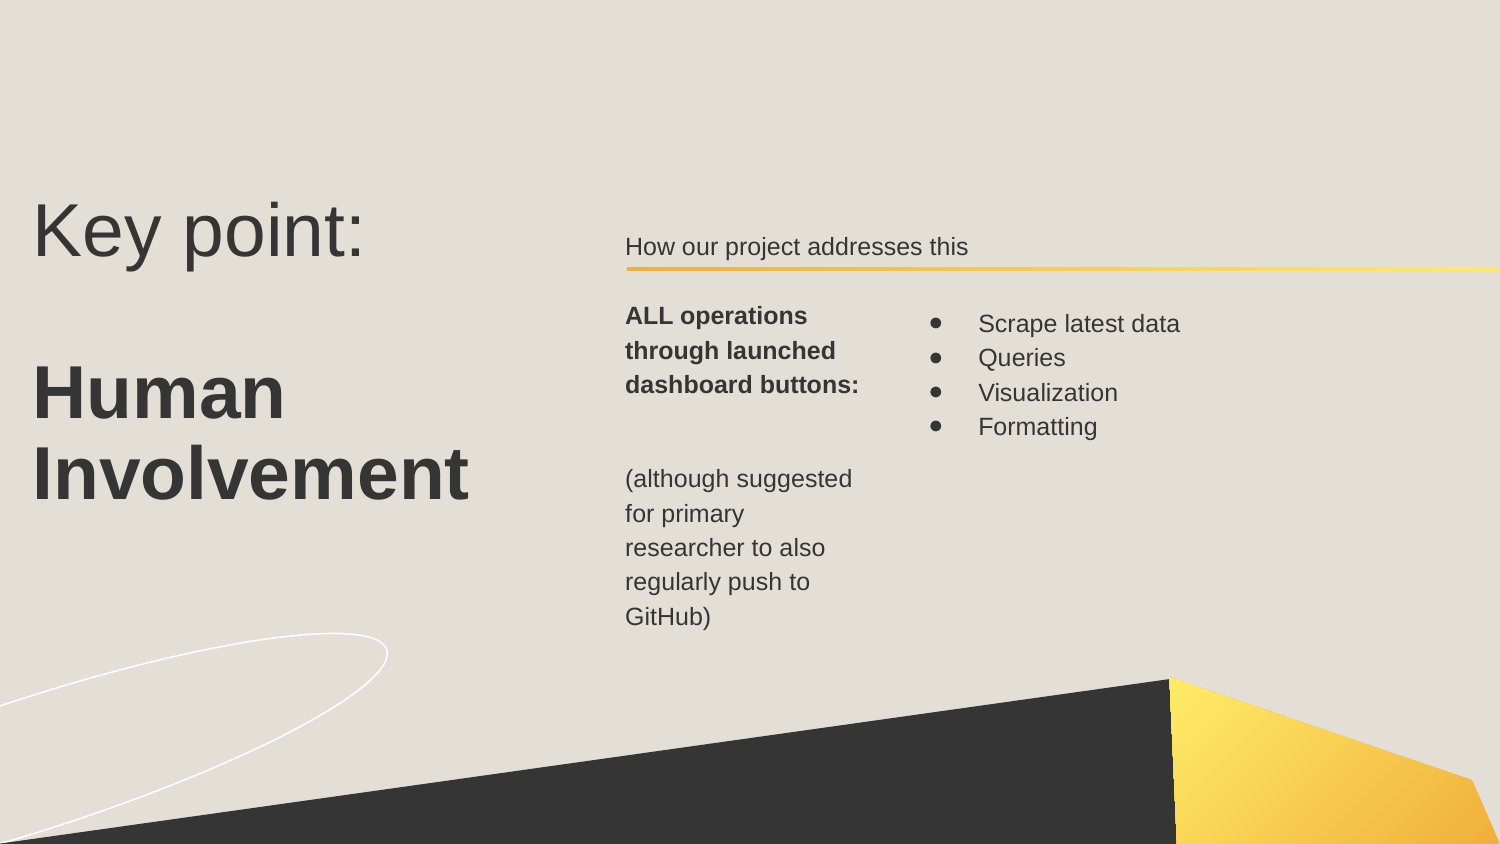

Key point:

Human
Involvement

How our project addresses this

# ALL operations through launched dashboard buttons:

(although suggested for primary researcher to also regularly push to GitHub)

Scrape latest data
Queries
Visualization
Formatting